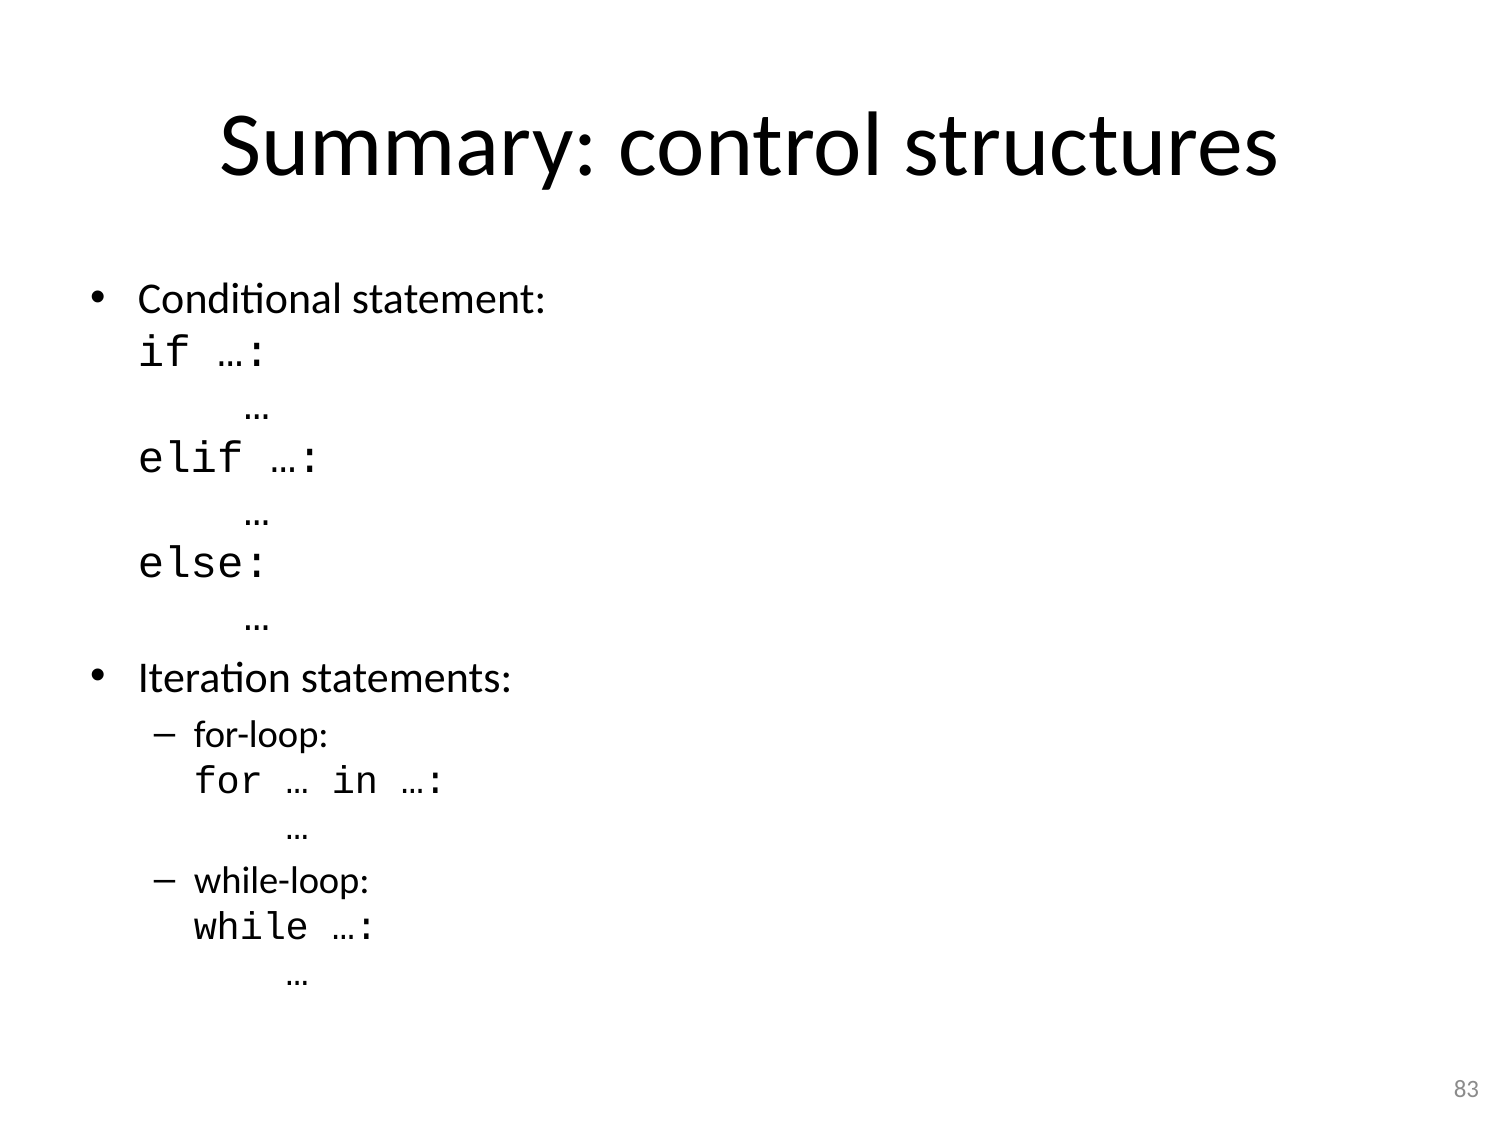

# Summary: control structures
Conditional statement:
if …:
    …
elif …:
    …
else:
    …
Iteration statements:
for-loop:
for … in …:
    …
while-loop:
while …:
    …
83